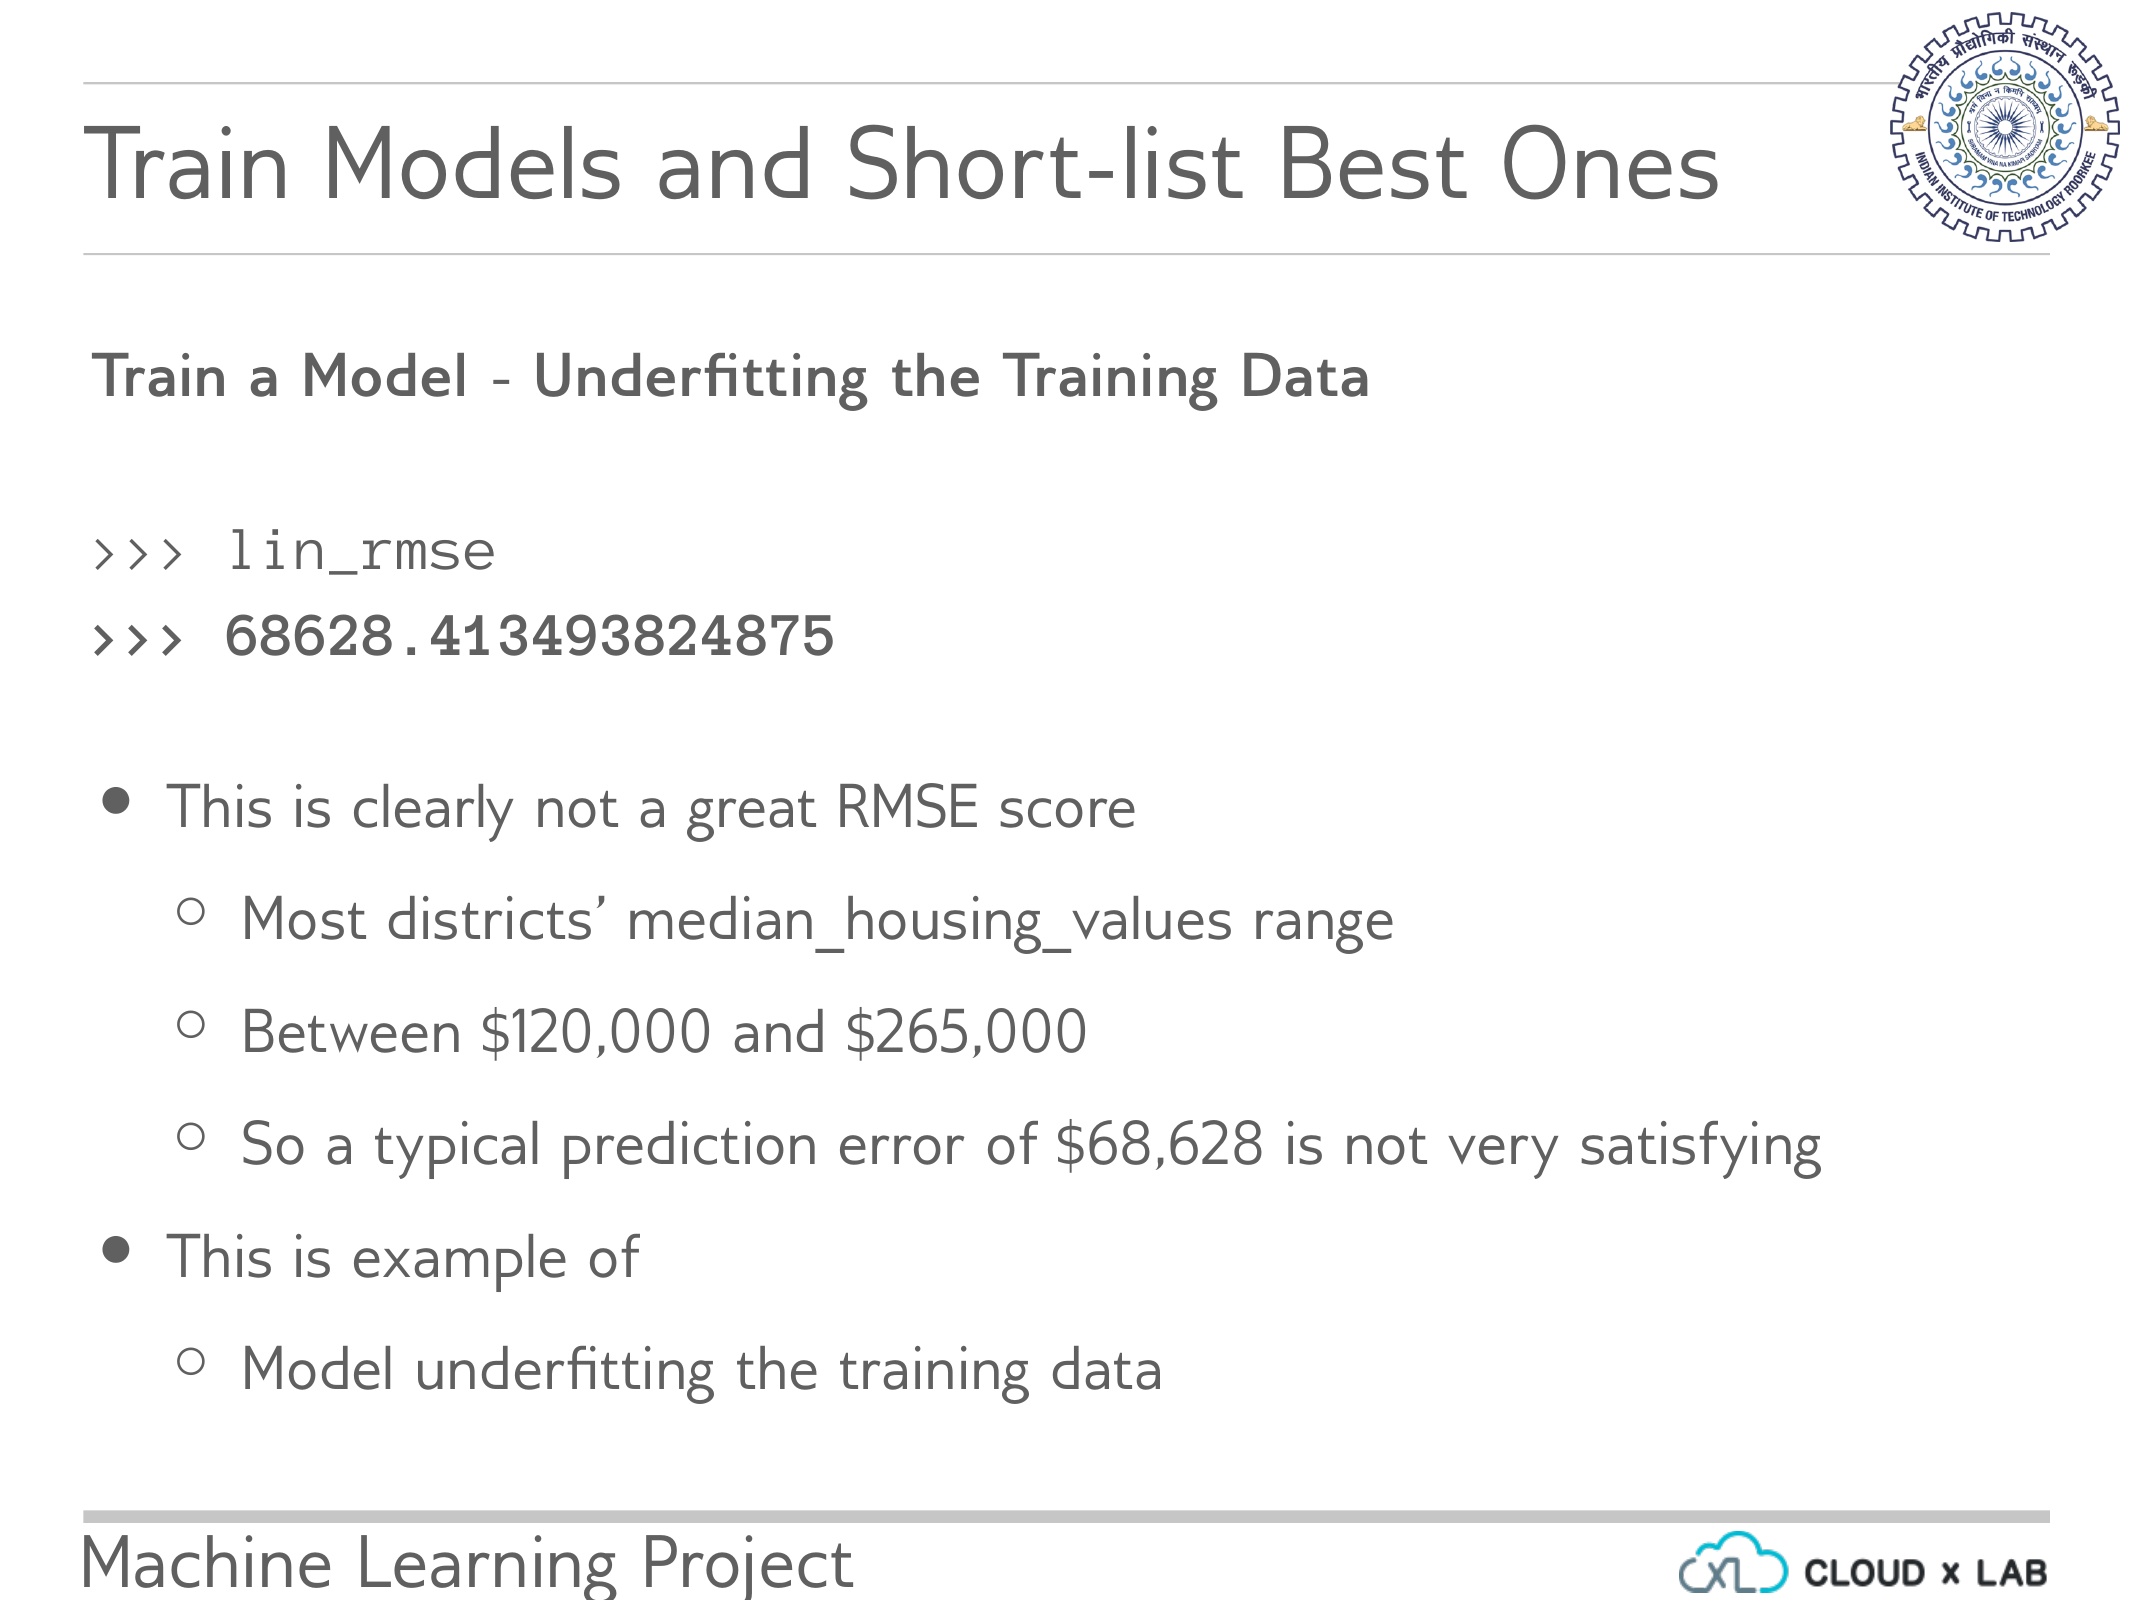

Train Models and Short-list Best Ones
Train a Model - Underfitting the Training Data

>>> lin_rmse
>>> 68628.413493824875

This is clearly not a great RMSE score
Most districts’ median_housing_values range
Between $120,000 and $265,000
So a typical prediction error of $68,628 is not very satisfying
This is example of
Model underfitting the training data